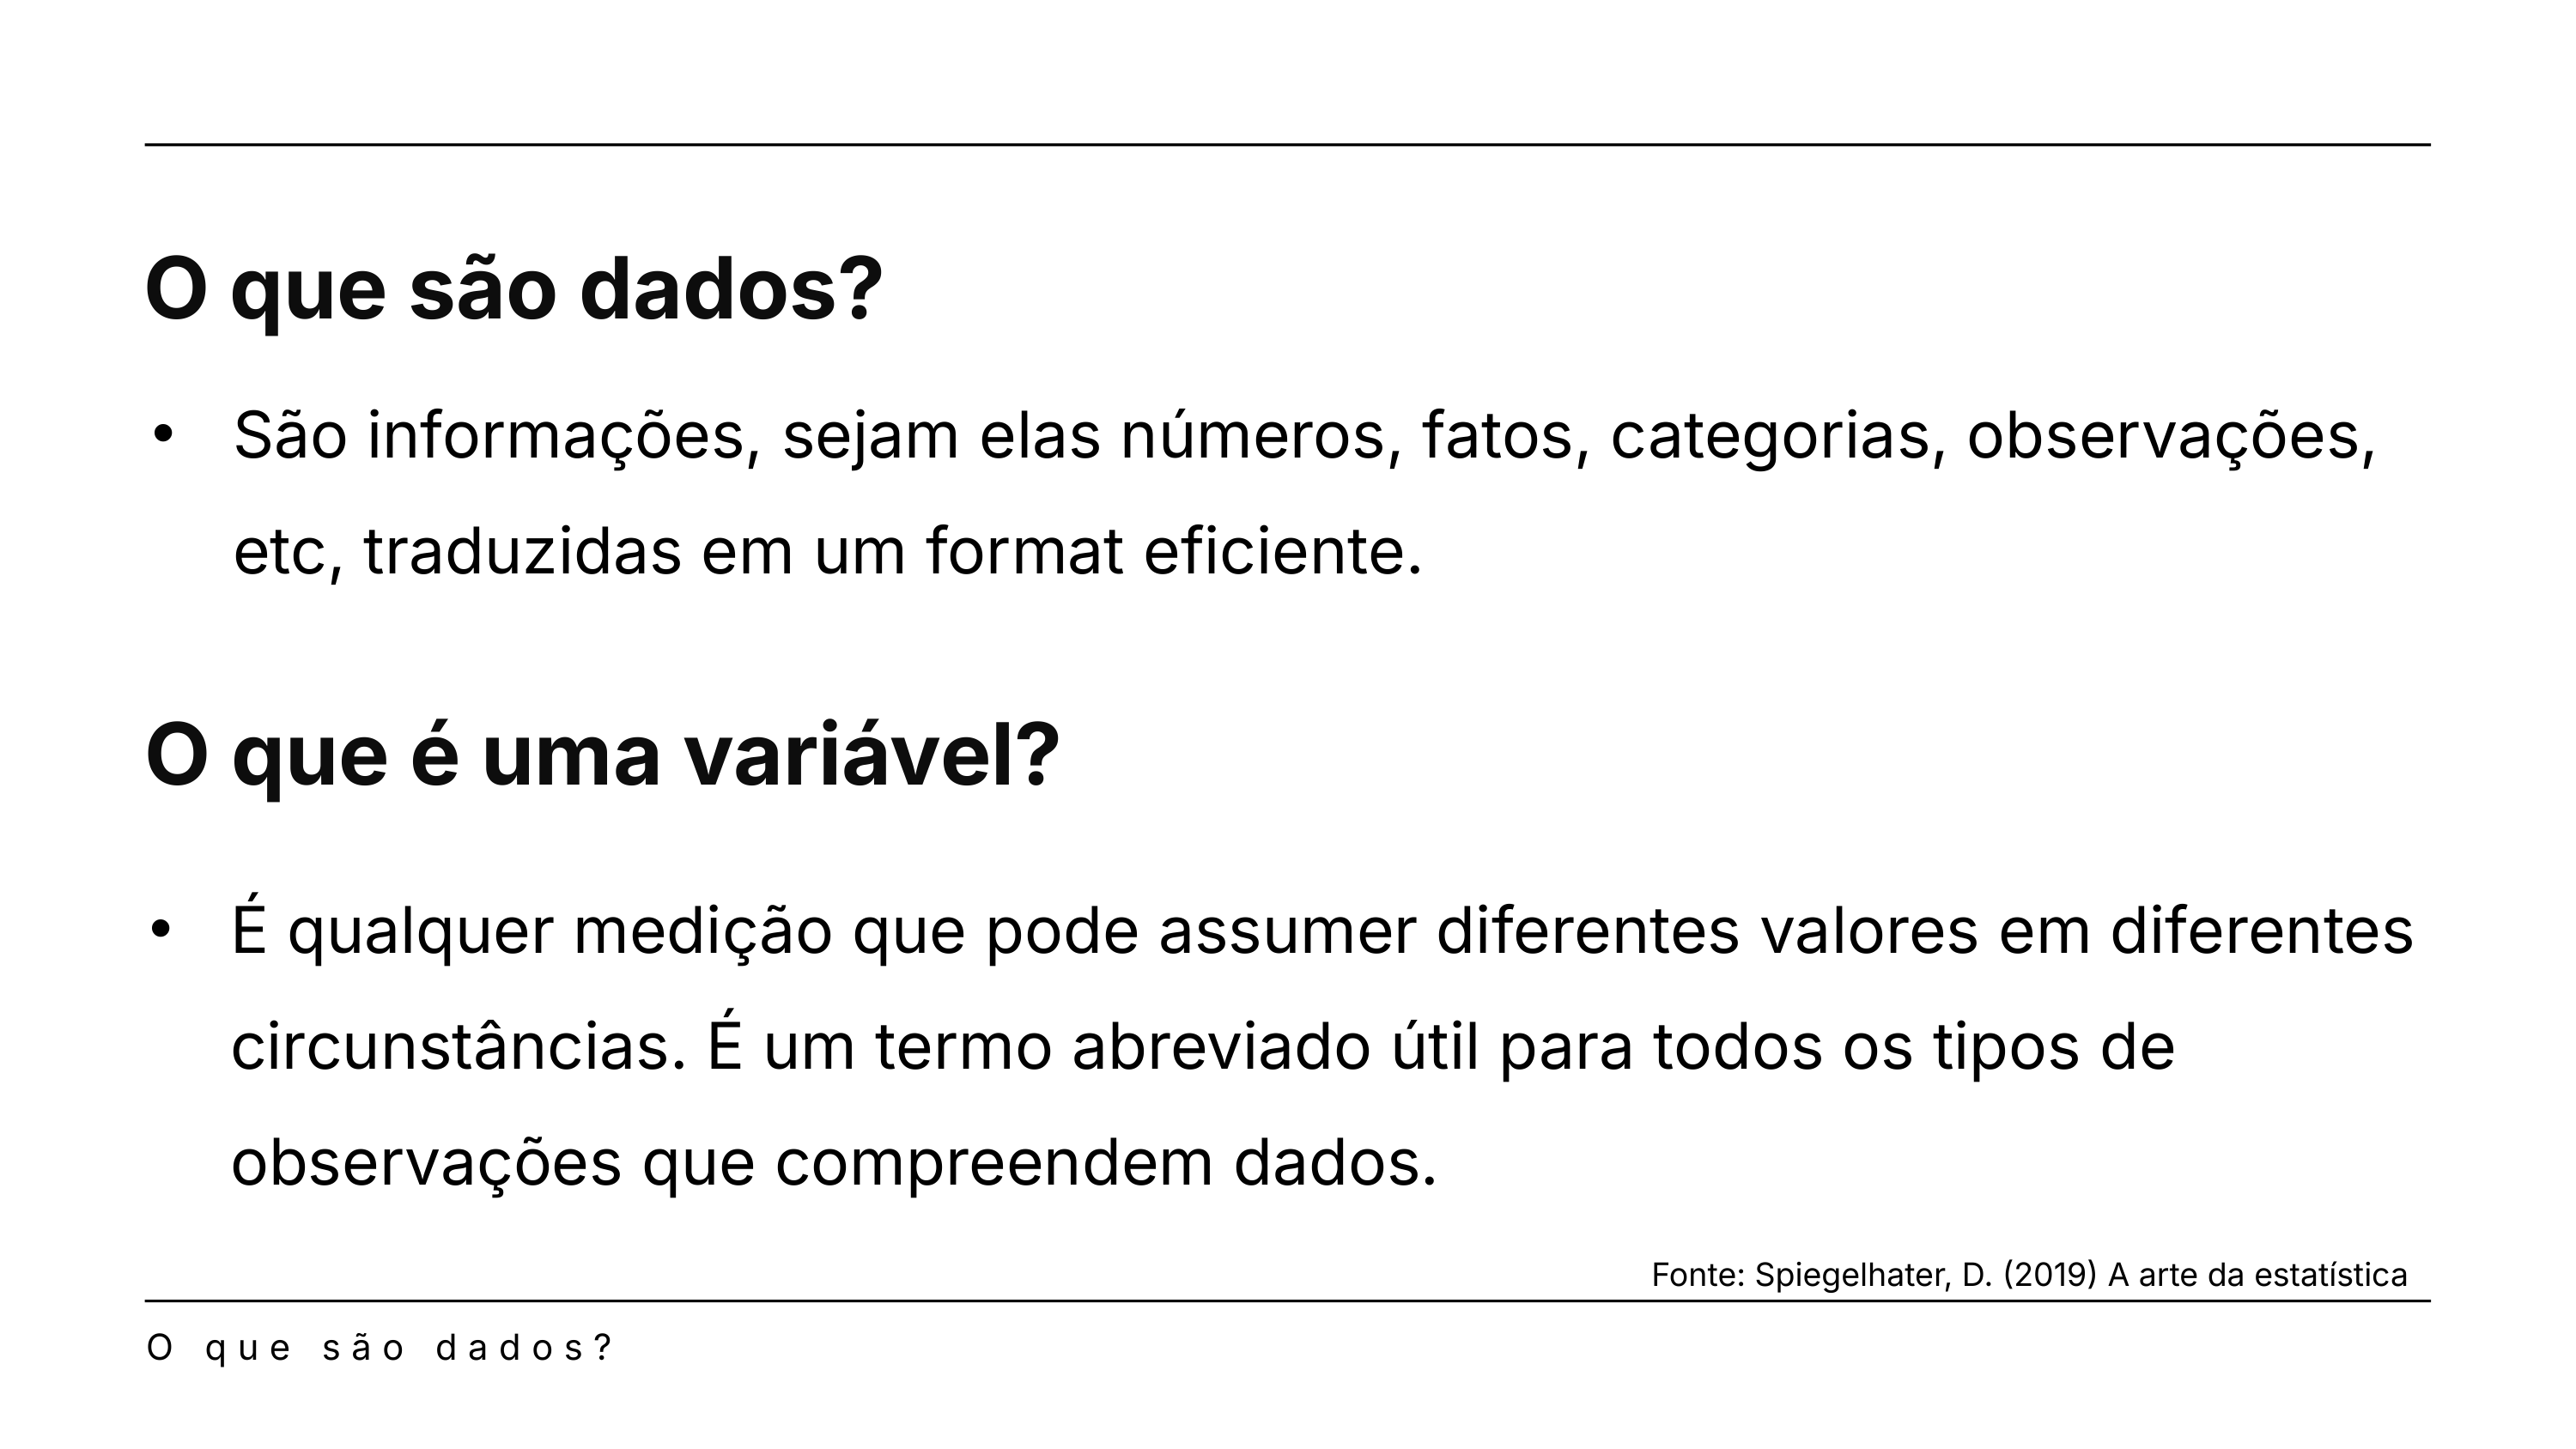

O que são dados?
São informações, sejam elas números, fatos, categorias, observações, etc, traduzidas em um format eficiente.
O que é uma variável?
É qualquer medição que pode assumer diferentes valores em diferentes circunstâncias. É um termo abreviado útil para todos os tipos de observações que compreendem dados.
Fonte: Spiegelhater, D. (2019) A arte da estatística

O que são dados?